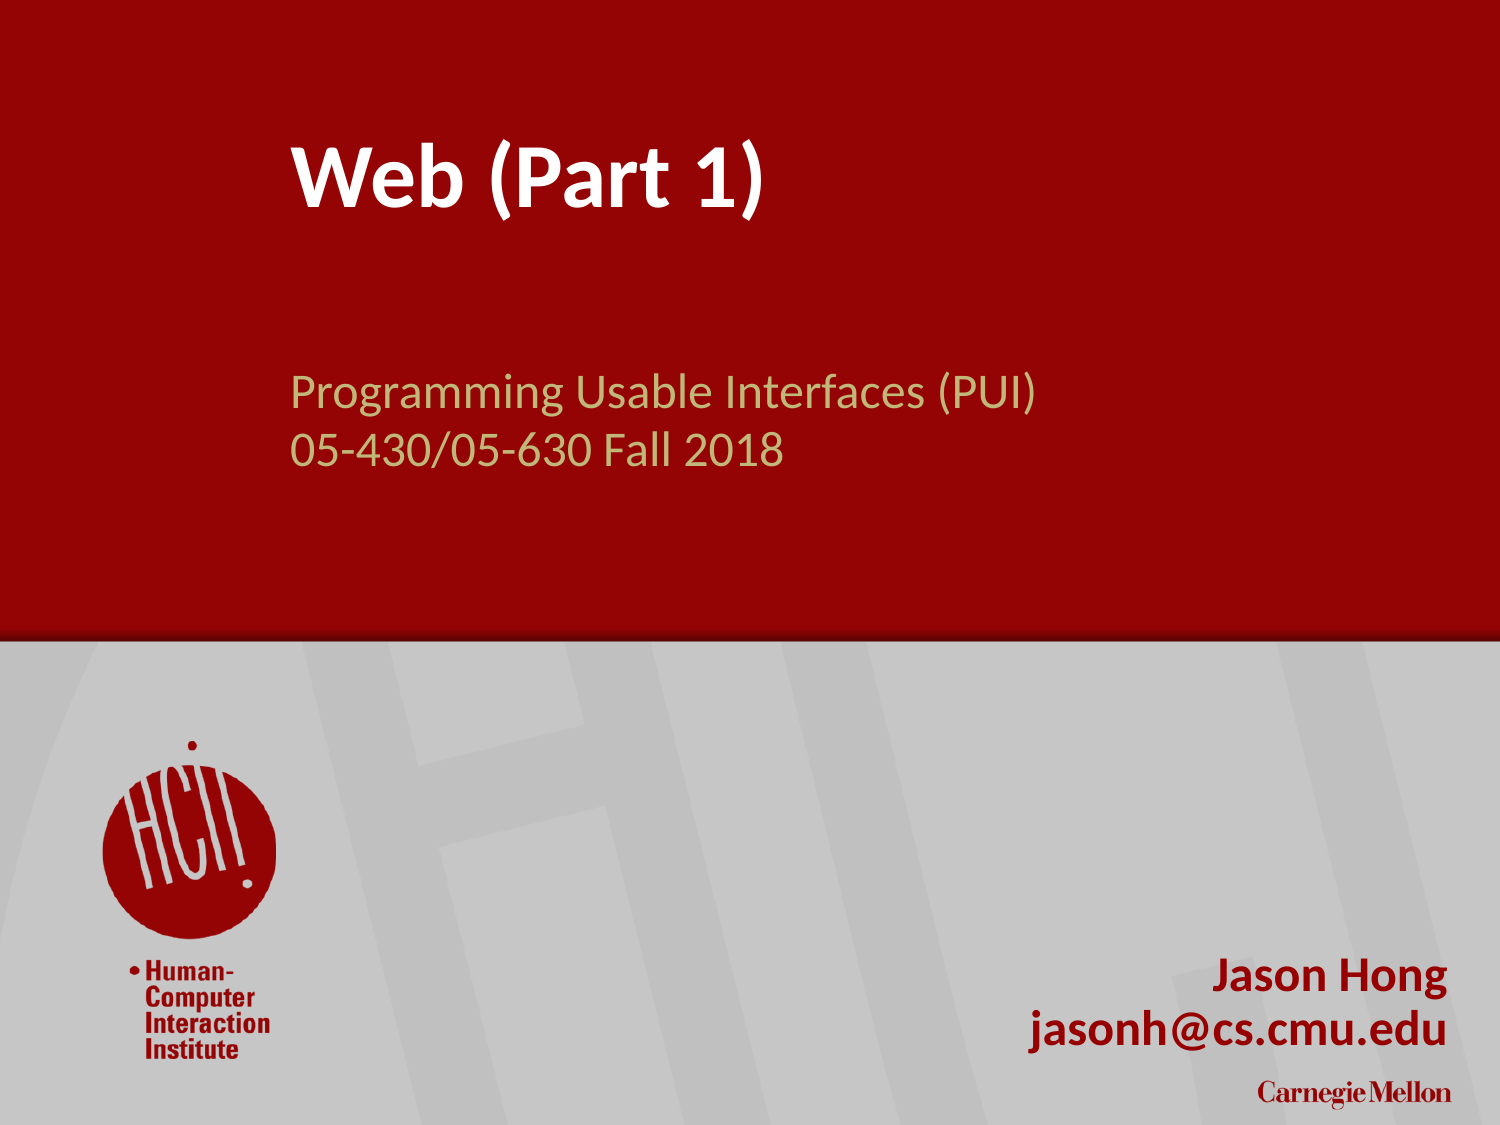

Next time
Document ready() like main()
HTML class vs Java class, sort of similar concepts but not quite, and used for very different things
# Web (Part 1)
Programming Usable Interfaces (PUI)
05-430/05-630 Fall 2018
Jason Hong
jasonh@cs.cmu.edu